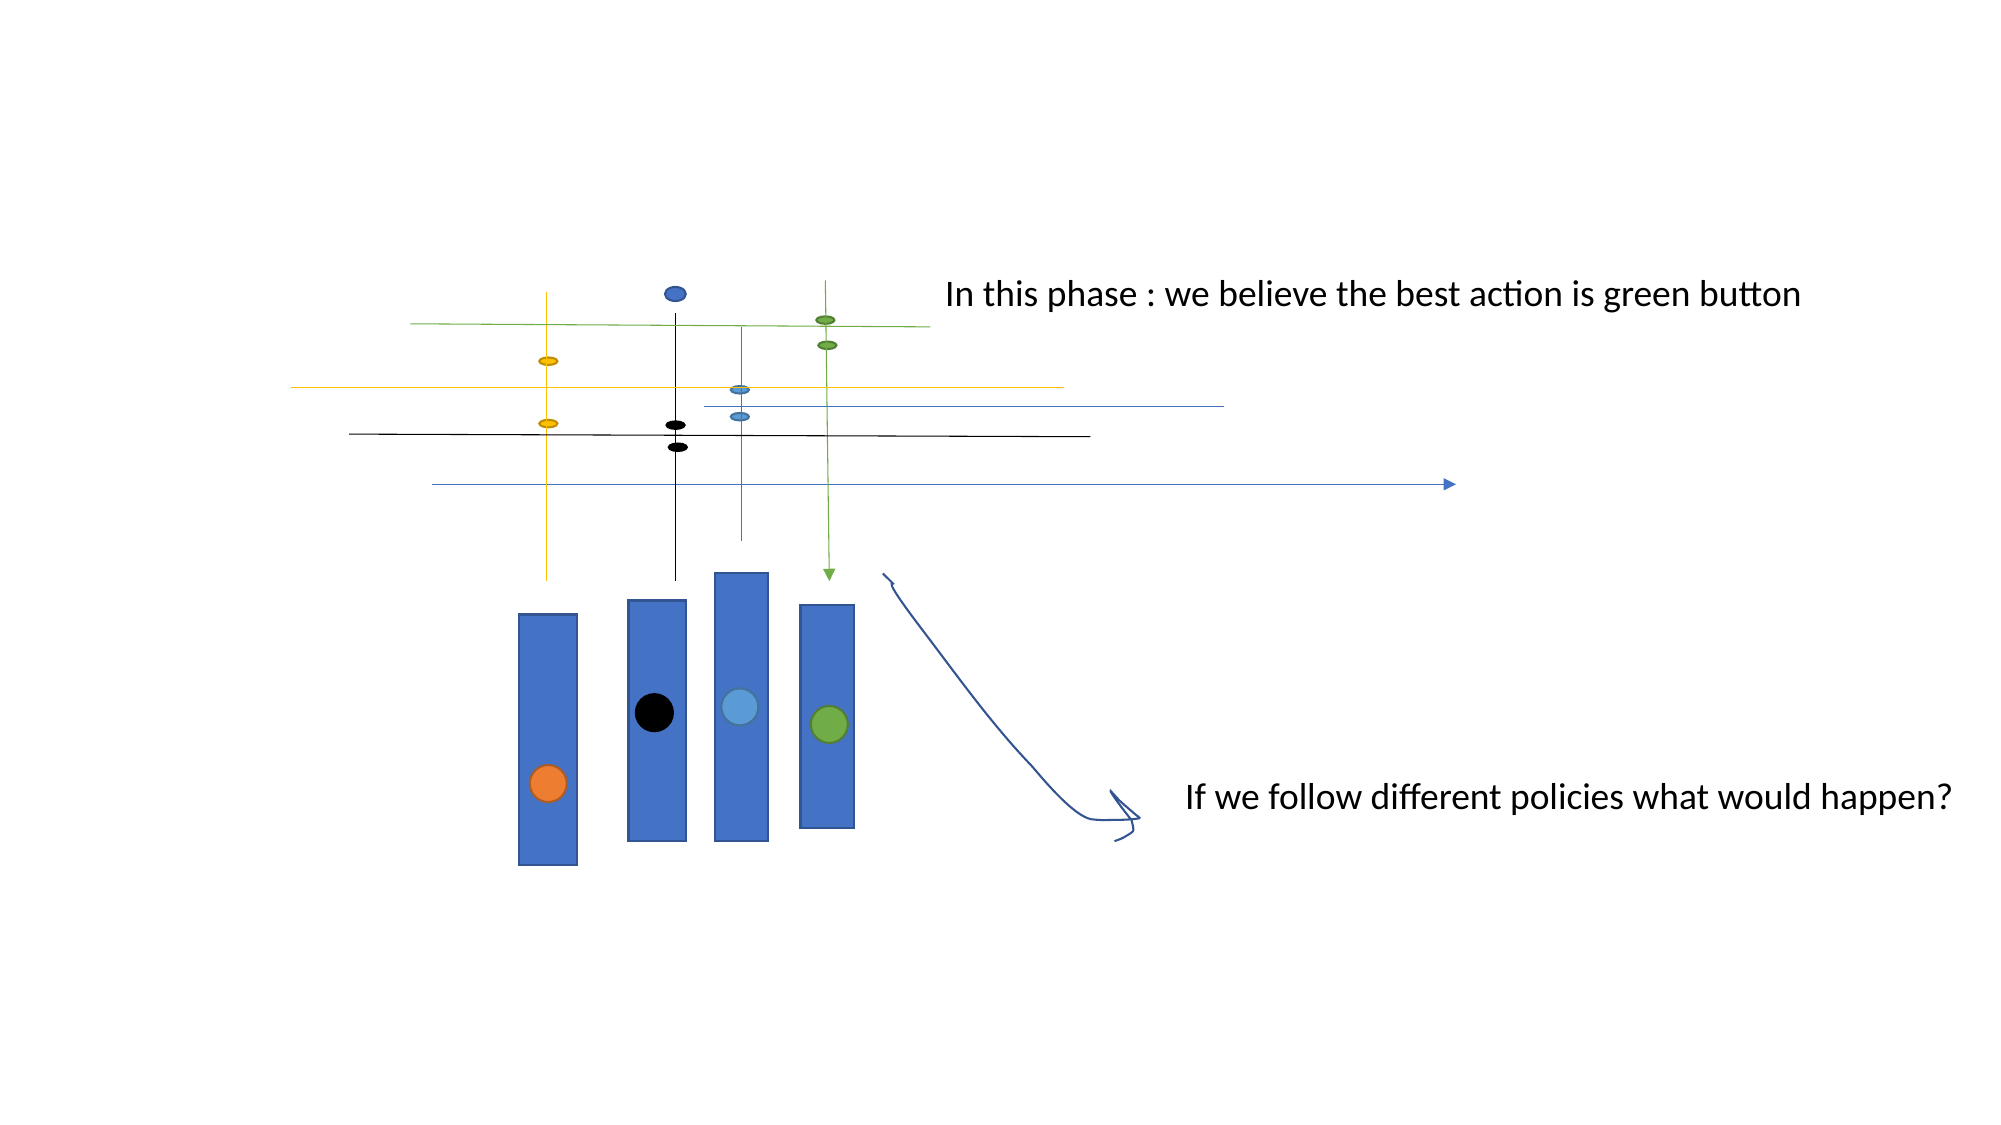

In this phase : we believe the best action is green button

If we follow different policies what would happen?